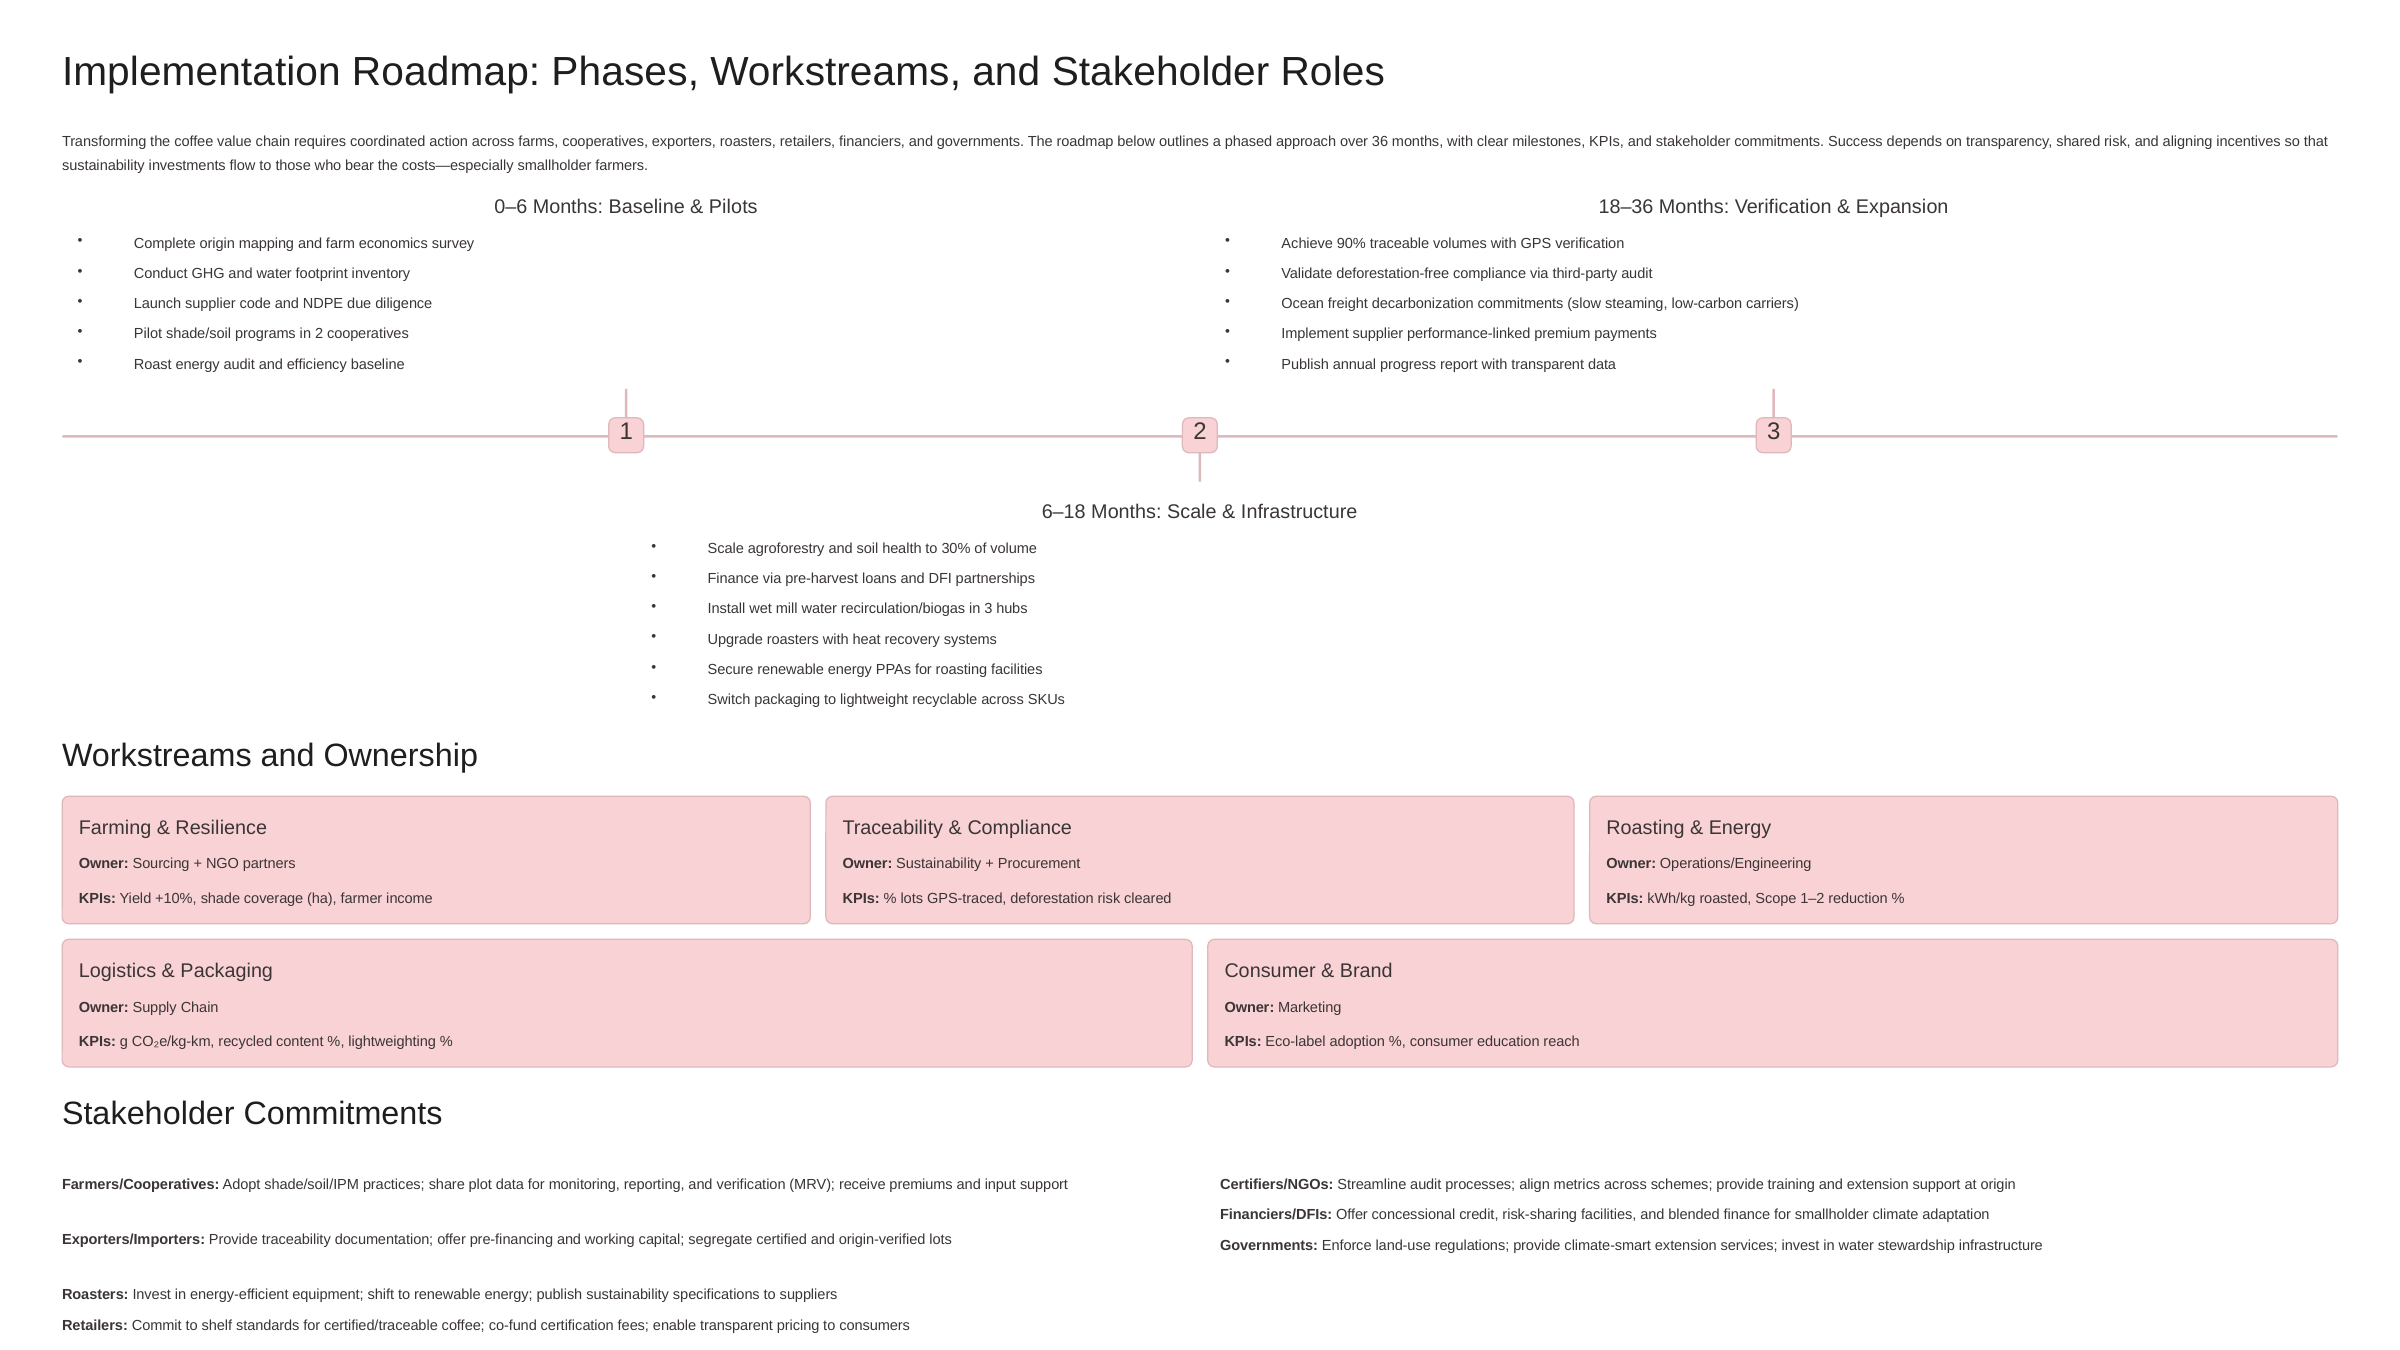

Implementation Roadmap: Phases, Workstreams, and Stakeholder Roles
Transforming the coffee value chain requires coordinated action across farms, cooperatives, exporters, roasters, retailers, financiers, and governments. The roadmap below outlines a phased approach over 36 months, with clear milestones, KPIs, and stakeholder commitments. Success depends on transparency, shared risk, and aligning incentives so that sustainability investments flow to those who bear the costs—especially smallholder farmers.
0–6 Months: Baseline & Pilots
18–36 Months: Verification & Expansion
Complete origin mapping and farm economics survey
Achieve 90% traceable volumes with GPS verification
Conduct GHG and water footprint inventory
Validate deforestation-free compliance via third-party audit
Launch supplier code and NDPE due diligence
Ocean freight decarbonization commitments (slow steaming, low-carbon carriers)
Pilot shade/soil programs in 2 cooperatives
Implement supplier performance-linked premium payments
Roast energy audit and efficiency baseline
Publish annual progress report with transparent data

1
2
3

6–18 Months: Scale & Infrastructure
Scale agroforestry and soil health to 30% of volume
Finance via pre-harvest loans and DFI partnerships
Install wet mill water recirculation/biogas in 3 hubs
Upgrade roasters with heat recovery systems
Secure renewable energy PPAs for roasting facilities
Switch packaging to lightweight recyclable across SKUs
Workstreams and Ownership

Farming & Resilience
Traceability & Compliance
Roasting & Energy
Owner: Sourcing + NGO partners
Owner: Sustainability + Procurement
Owner: Operations/Engineering
KPIs: Yield +10%, shade coverage (ha), farmer income
KPIs: % lots GPS-traced, deforestation risk cleared
KPIs: kWh/kg roasted, Scope 1–2 reduction %

Logistics & Packaging
Consumer & Brand
Owner: Supply Chain
Owner: Marketing
KPIs: g CO₂e/kg-km, recycled content %, lightweighting %
KPIs: Eco-label adoption %, consumer education reach
Stakeholder Commitments
Farmers/Cooperatives: Adopt shade/soil/IPM practices; share plot data for monitoring, reporting, and verification (MRV); receive premiums and input support
Certifiers/NGOs: Streamline audit processes; align metrics across schemes; provide training and extension support at origin
Financiers/DFIs: Offer concessional credit, risk-sharing facilities, and blended finance for smallholder climate adaptation
Exporters/Importers: Provide traceability documentation; offer pre-financing and working capital; segregate certified and origin-verified lots
Governments: Enforce land-use regulations; provide climate-smart extension services; invest in water stewardship infrastructure
Roasters: Invest in energy-efficient equipment; shift to renewable energy; publish sustainability specifications to suppliers
Retailers: Commit to shelf standards for certified/traceable coffee; co-fund certification fees; enable transparent pricing to consumers
Implementation success hinges on coordinated investment, transparent data sharing, and equitable value distribution. The roadmap is a living document—adjust timelines and priorities based on pilot learnings, market conditions, and emerging regulations. Regular stakeholder convenings ensure alignment and accountability.